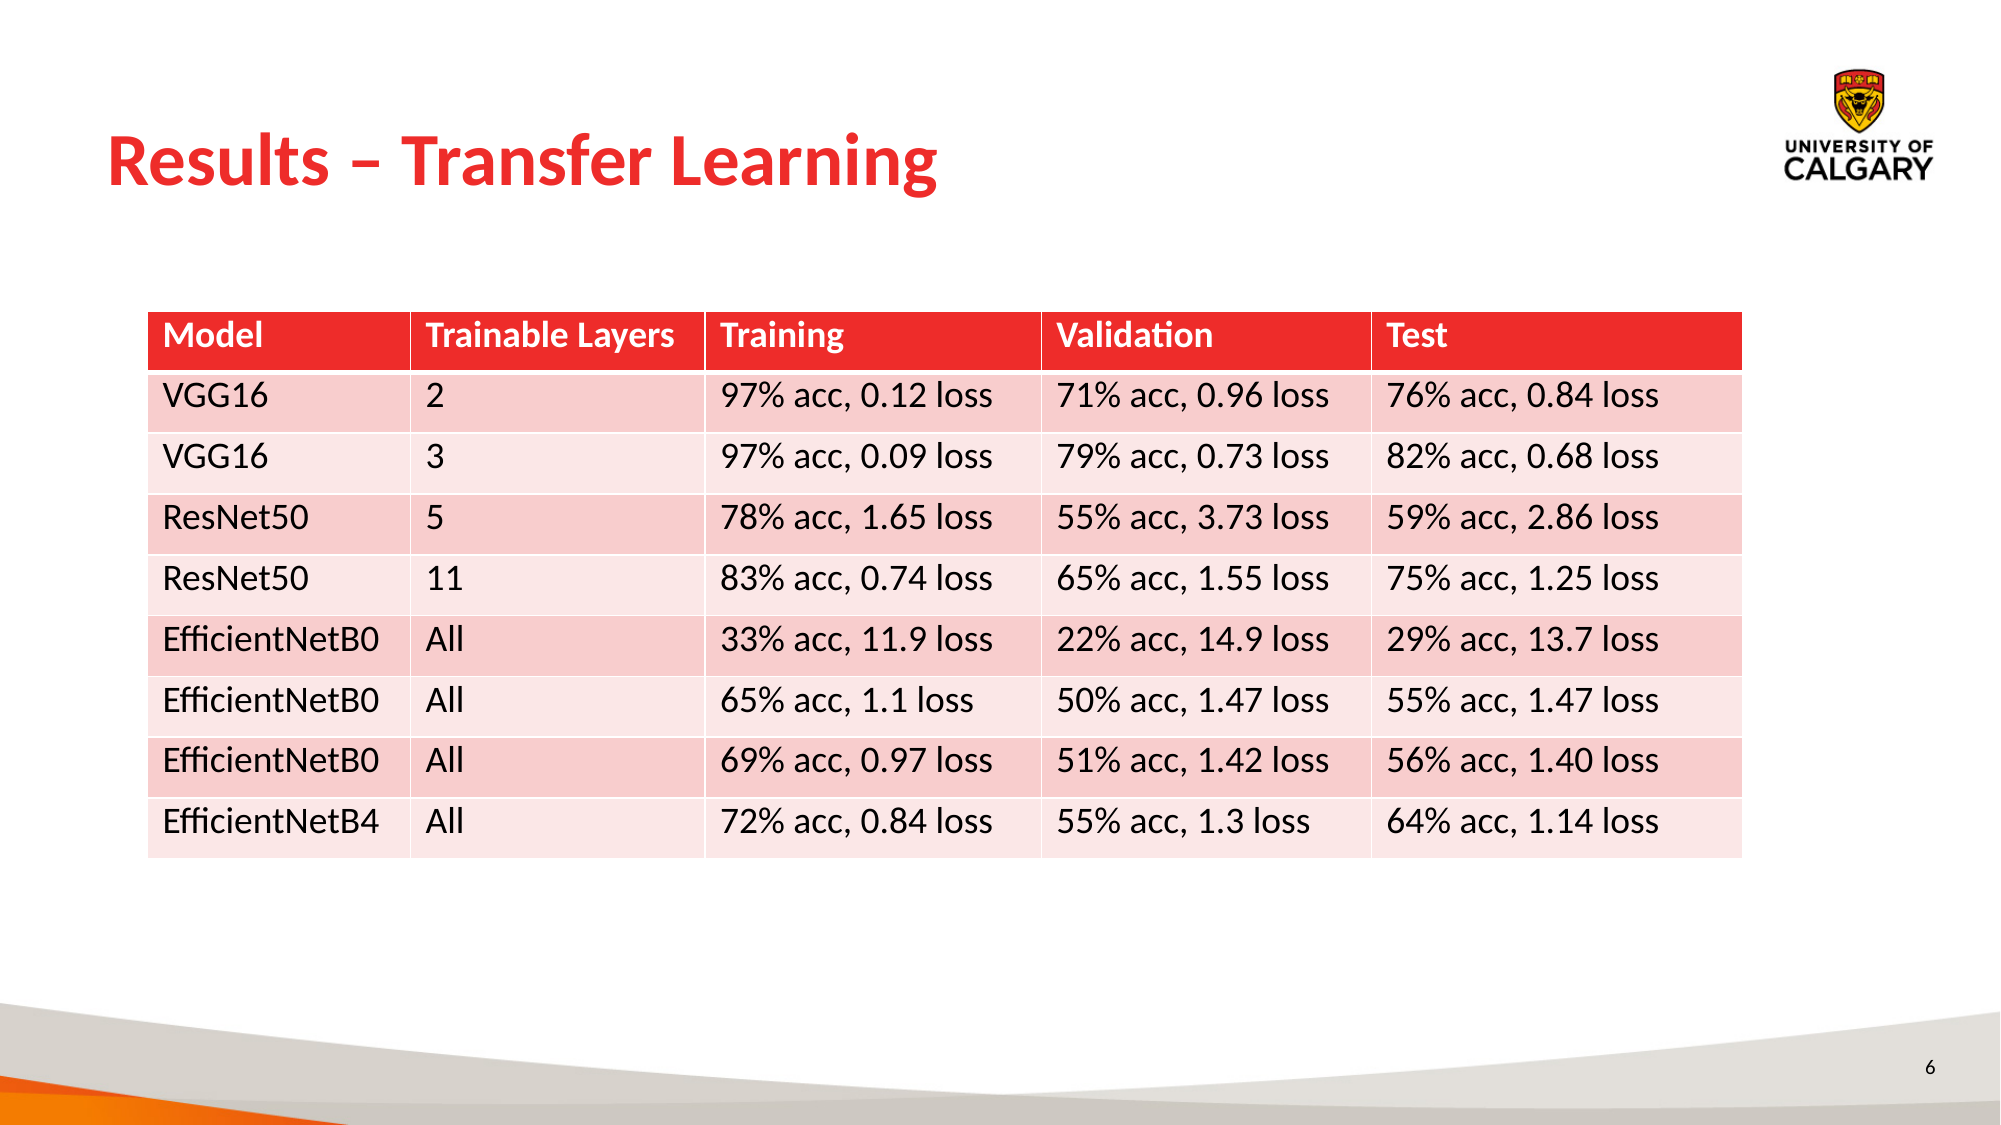

# Results – Transfer Learning
| Model | Trainable Layers | Training | Validation | Test |
| --- | --- | --- | --- | --- |
| VGG16 | 2 | 97% acc, 0.12 loss | 71% acc, 0.96 loss | 76% acc, 0.84 loss |
| VGG16 | 3 | 97% acc, 0.09 loss | 79% acc, 0.73 loss | 82% acc, 0.68 loss |
| ResNet50 | 5 | 78% acc, 1.65 loss | 55% acc, 3.73 loss | 59% acc, 2.86 loss |
| ResNet50 | 11 | 83% acc, 0.74 loss | 65% acc, 1.55 loss | 75% acc, 1.25 loss |
| EfficientNetB0 | All | 33% acc, 11.9 loss | 22% acc, 14.9 loss | 29% acc, 13.7 loss |
| EfficientNetB0 | All | 65% acc, 1.1 loss | 50% acc, 1.47 loss | 55% acc, 1.47 loss |
| EfficientNetB0 | All | 69% acc, 0.97 loss | 51% acc, 1.42 loss | 56% acc, 1.40 loss |
| EfficientNetB4 | All | 72% acc, 0.84 loss | 55% acc, 1.3 loss | 64% acc, 1.14 loss |
6